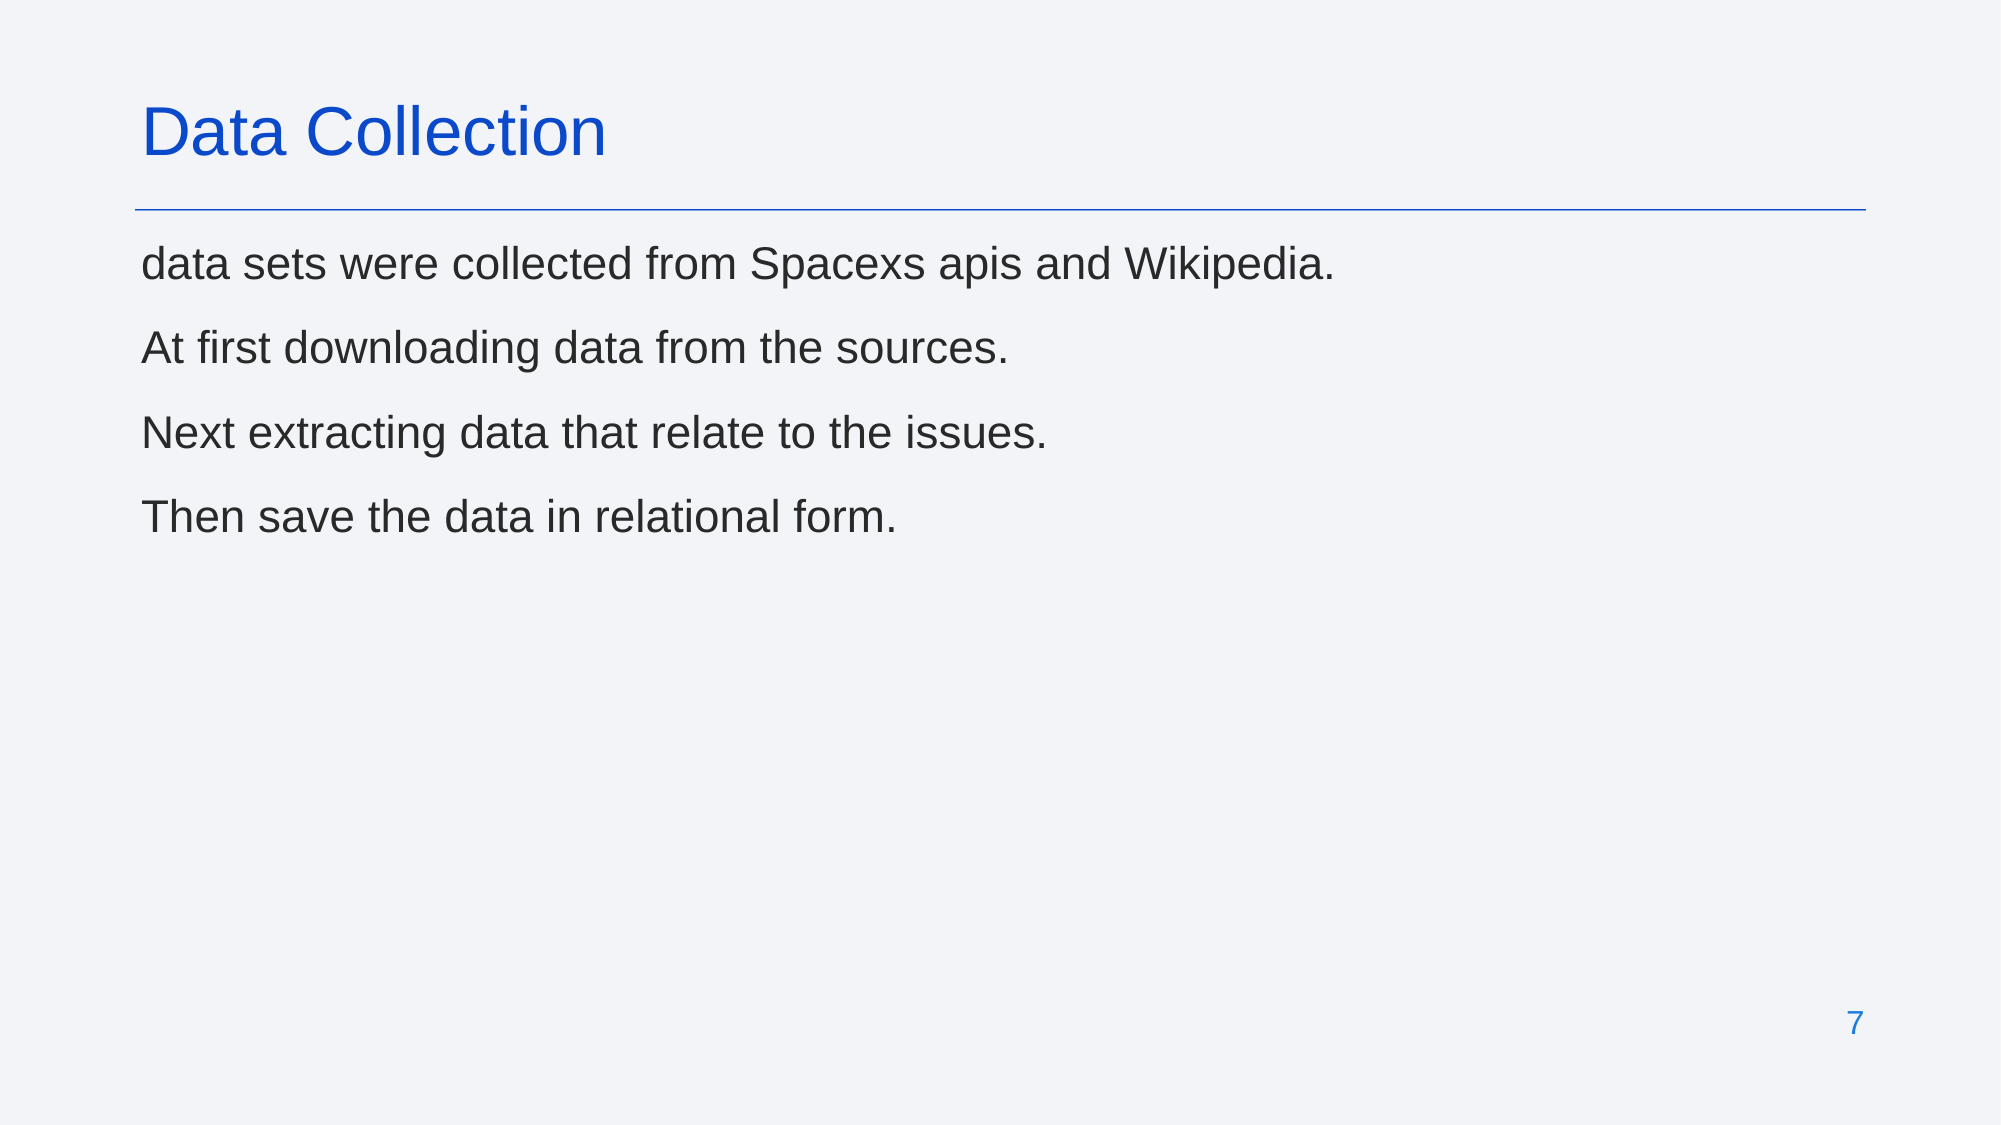

Data Collection
data sets were collected from Spacexs apis and Wikipedia.
At first downloading data from the sources.
Next extracting data that relate to the issues.
Then save the data in relational form.
7